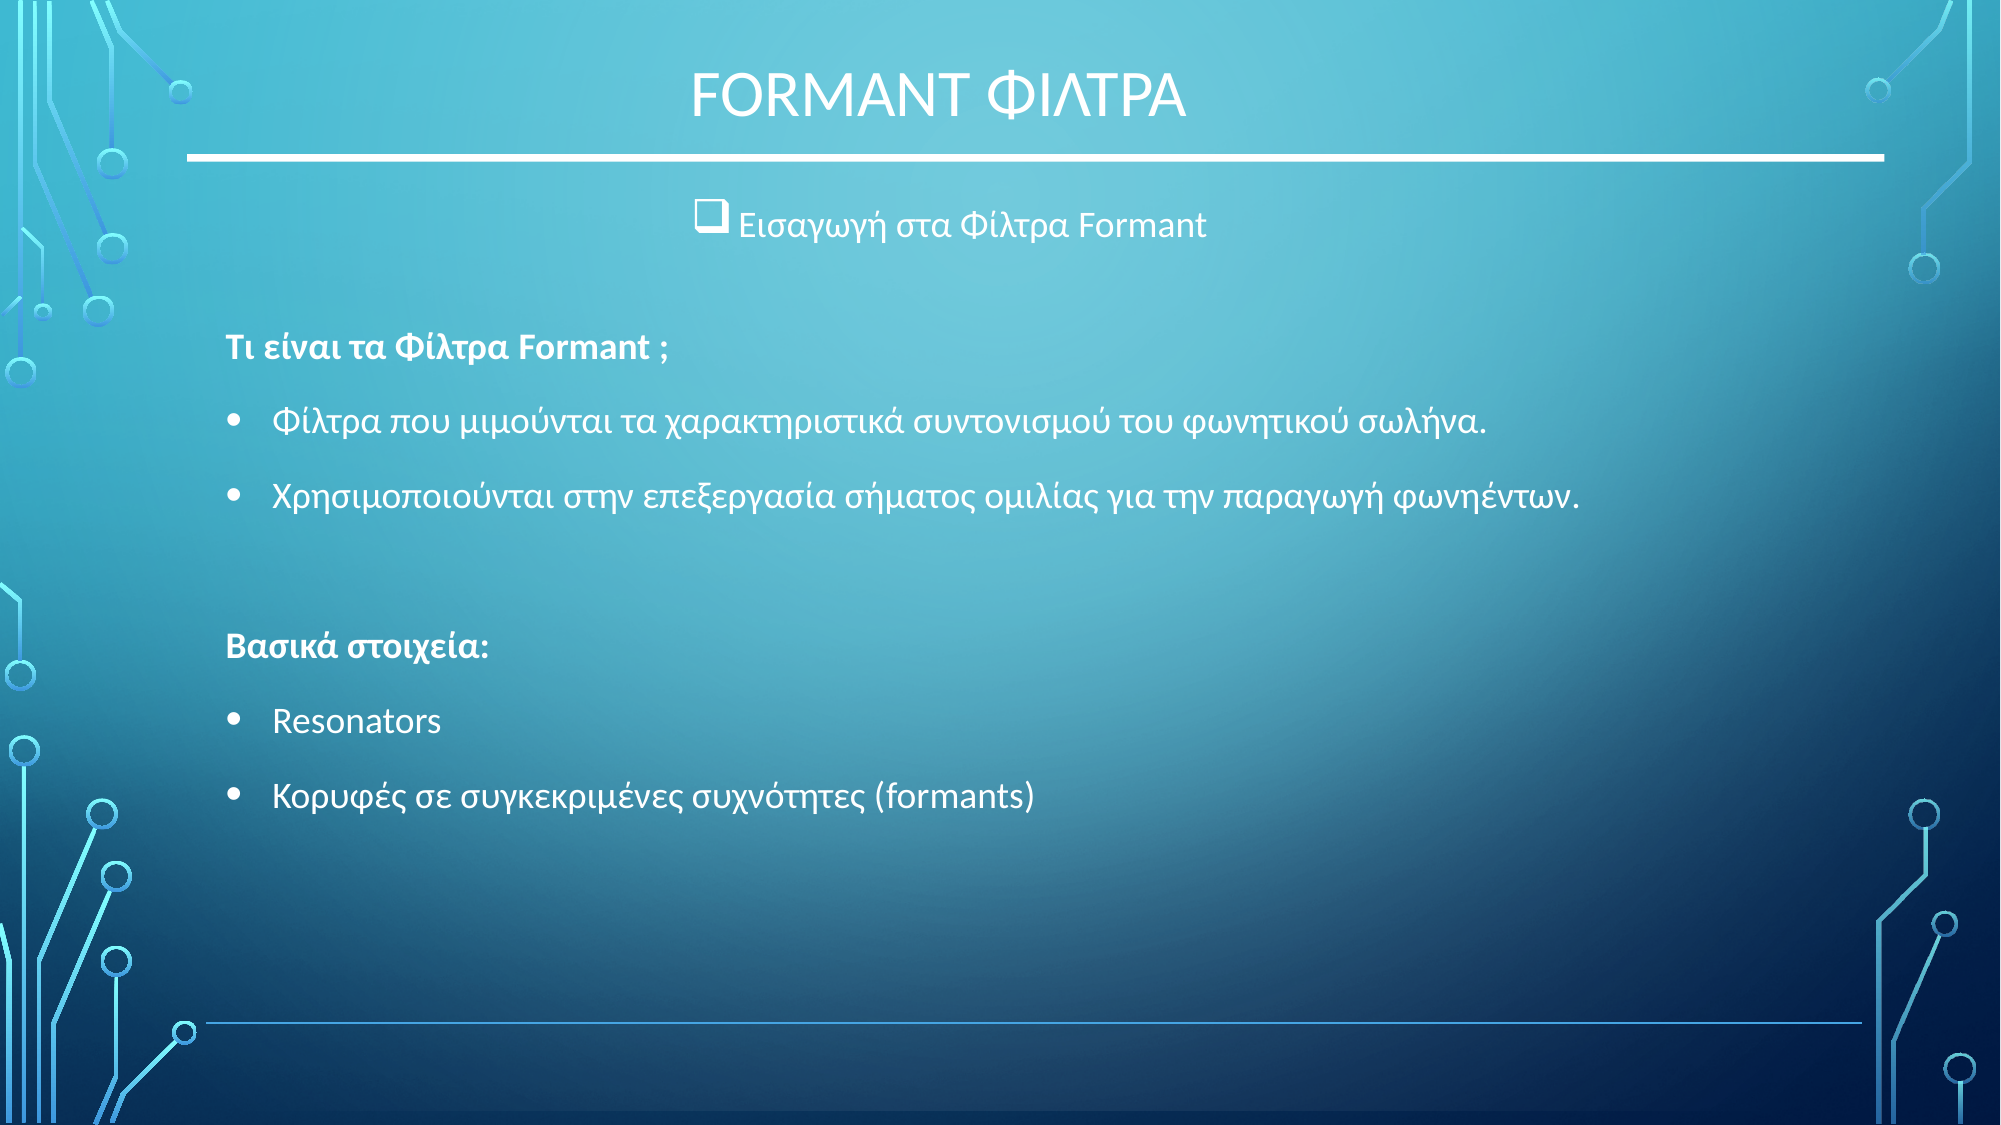

# Formant Φίλτρα

Εισαγωγή στα Φίλτρα Formant
Τι είναι τα Φίλτρα Formant ;
Φίλτρα που μιμούνται τα χαρακτηριστικά συντονισμού του φωνητικού σωλήνα.
Χρησιμοποιούνται στην επεξεργασία σήματος ομιλίας για την παραγωγή φωνηέντων.

Βασικά στοιχεία:
Resonators
Κορυφές σε συγκεκριμένες συχνότητες (formants)